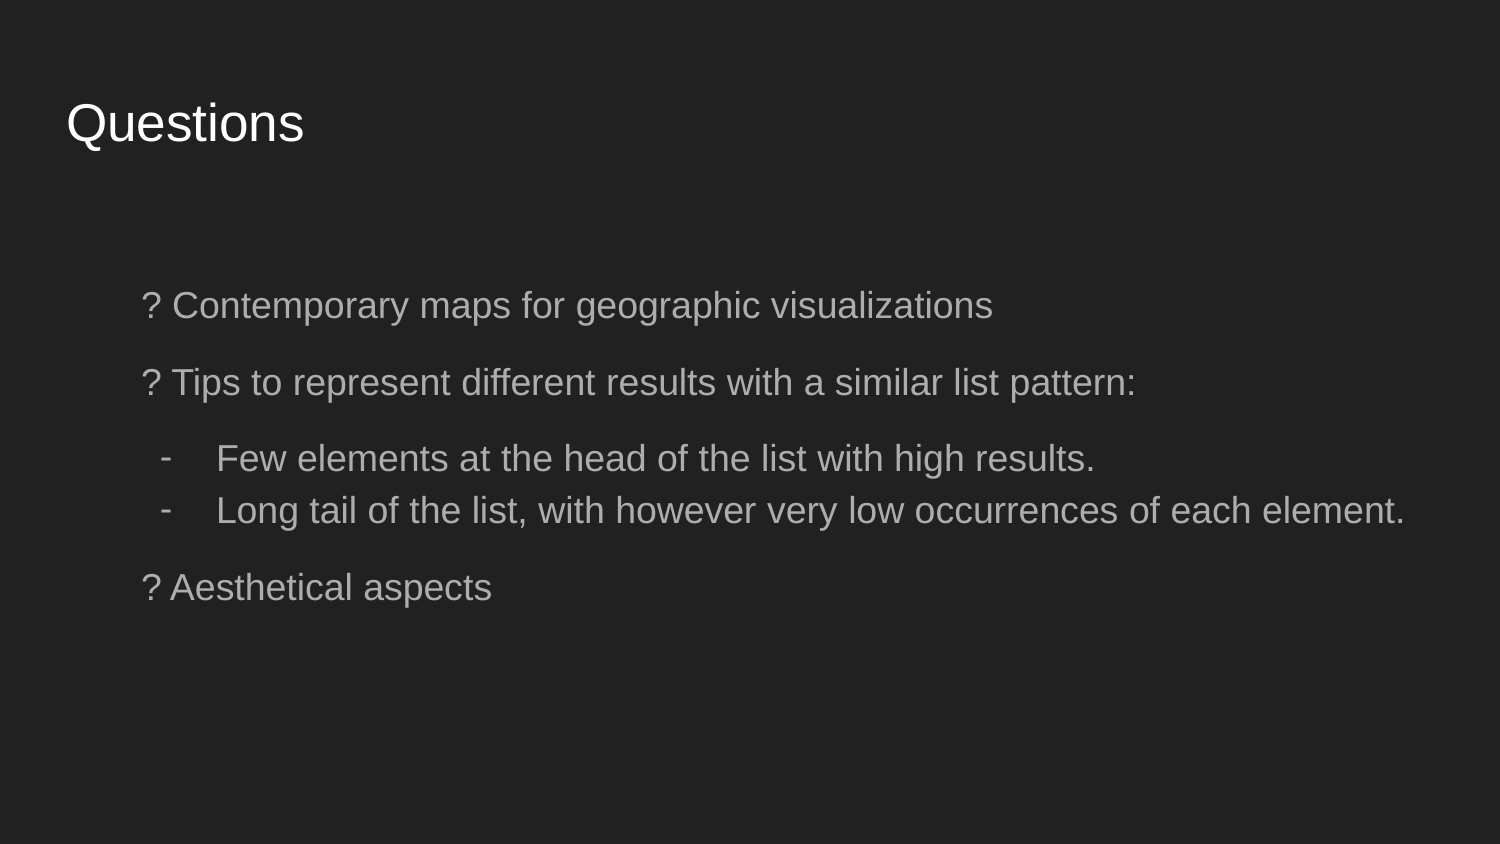

# Questions

? Contemporary maps for geographic visualizations
? Tips to represent different results with a similar list pattern:
Few elements at the head of the list with high results.
Long tail of the list, with however very low occurrences of each element.
? Aesthetical aspects